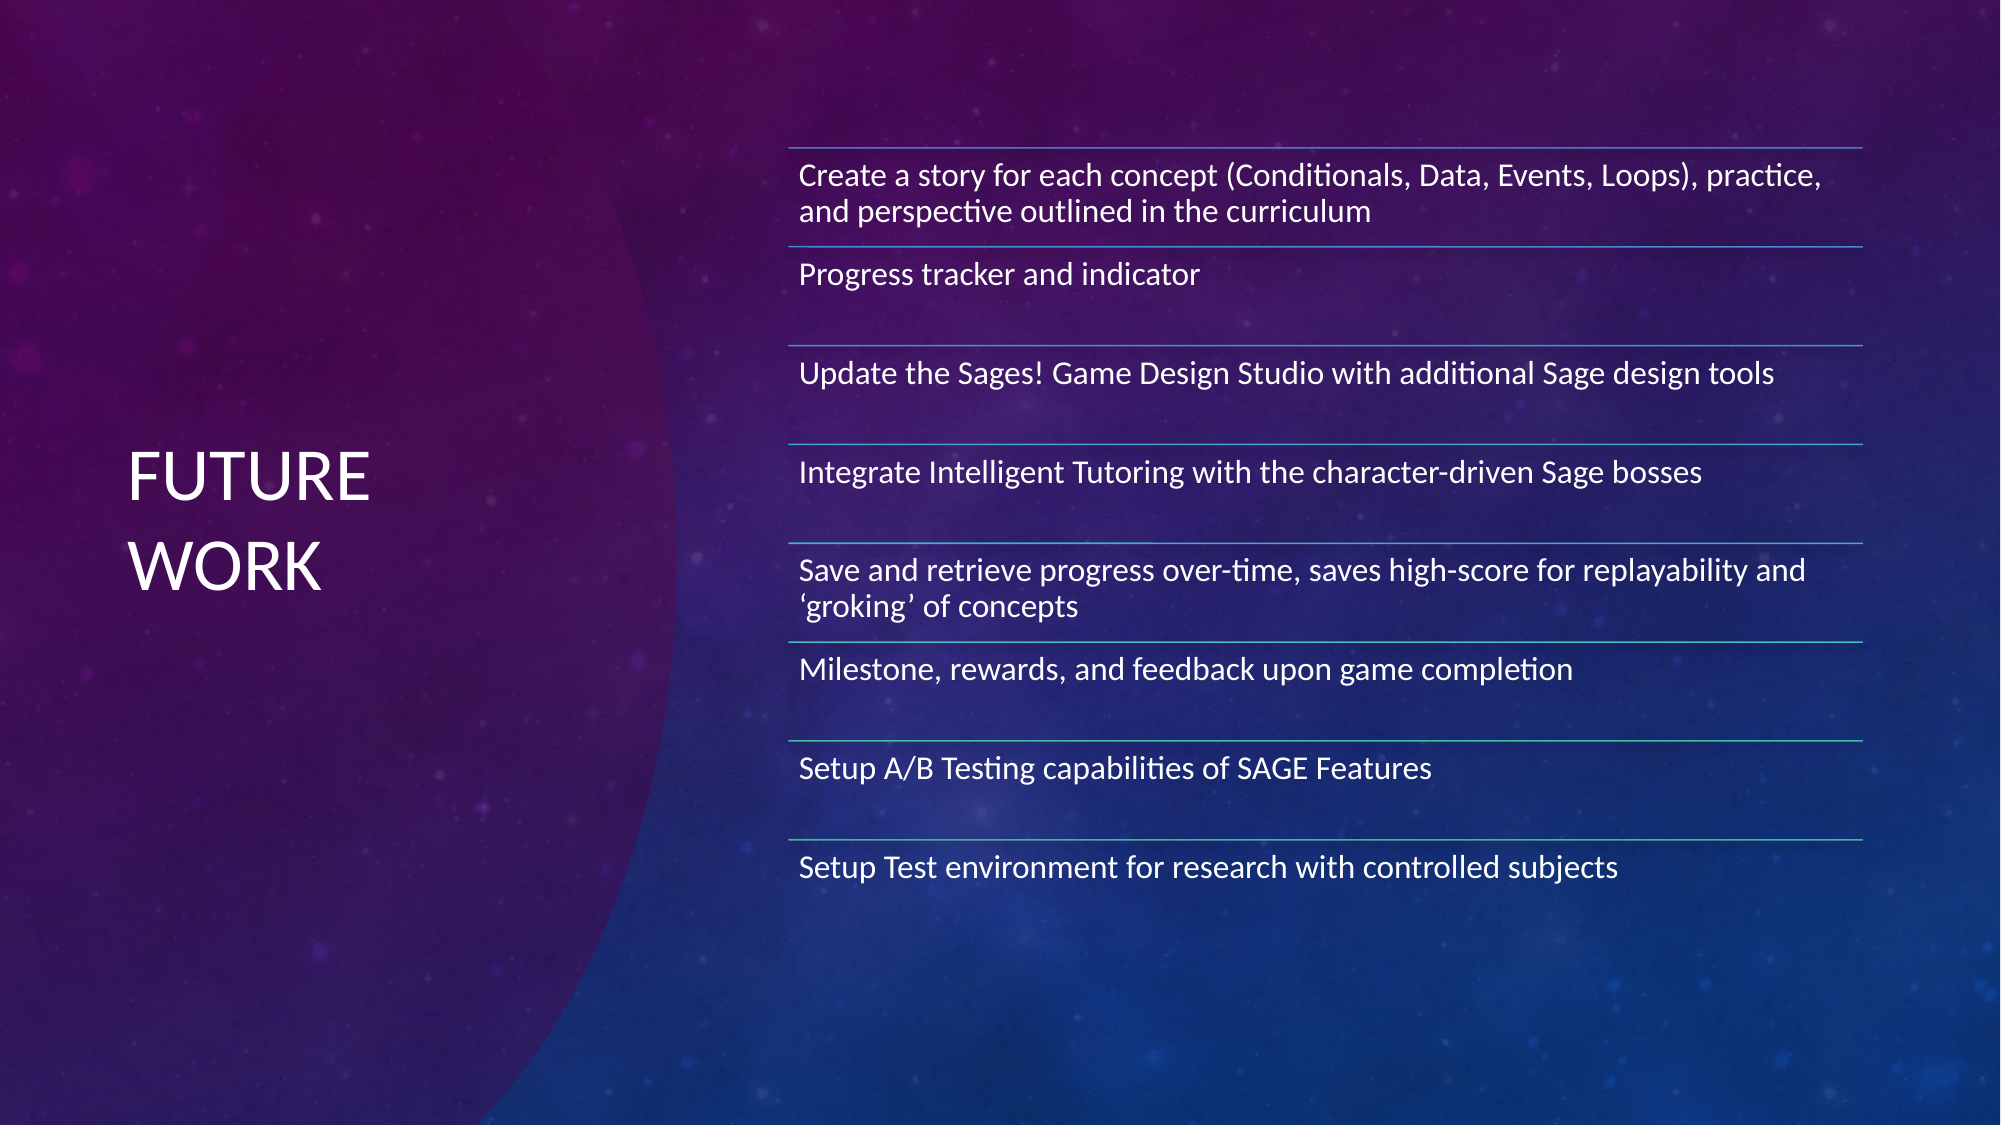

# Future work
Create a story for each concept (Conditionals, Data, Events, Loops), practice, and perspective outlined in the curriculum
Progress tracker and indicator
Update the Sages! Game Design Studio with additional Sage design tools
Integrate Intelligent Tutoring with the character-driven Sage bosses
Save and retrieve progress over-time, saves high-score for replayability and ‘groking’ of concepts
Milestone, rewards, and feedback upon game completion
Setup A/B Testing capabilities of SAGE Features
Setup Test environment for research with controlled subjects